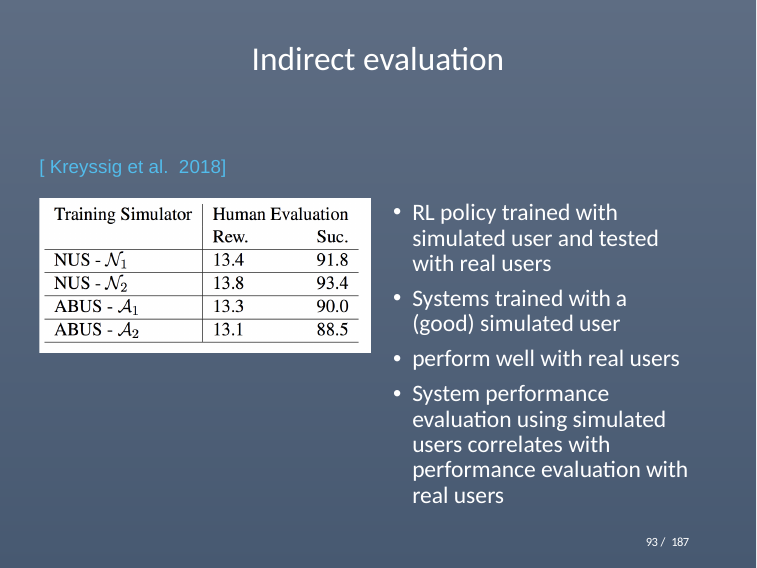

# Indirect evaluation
[ Kreyssig et al.  2018]
RL policy trained with simulated user and tested with real users
Systems trained with a (good) simulated user
perform well with real users
System performance evaluation using simulated users correlates with performance evaluation with real users

93 / 187